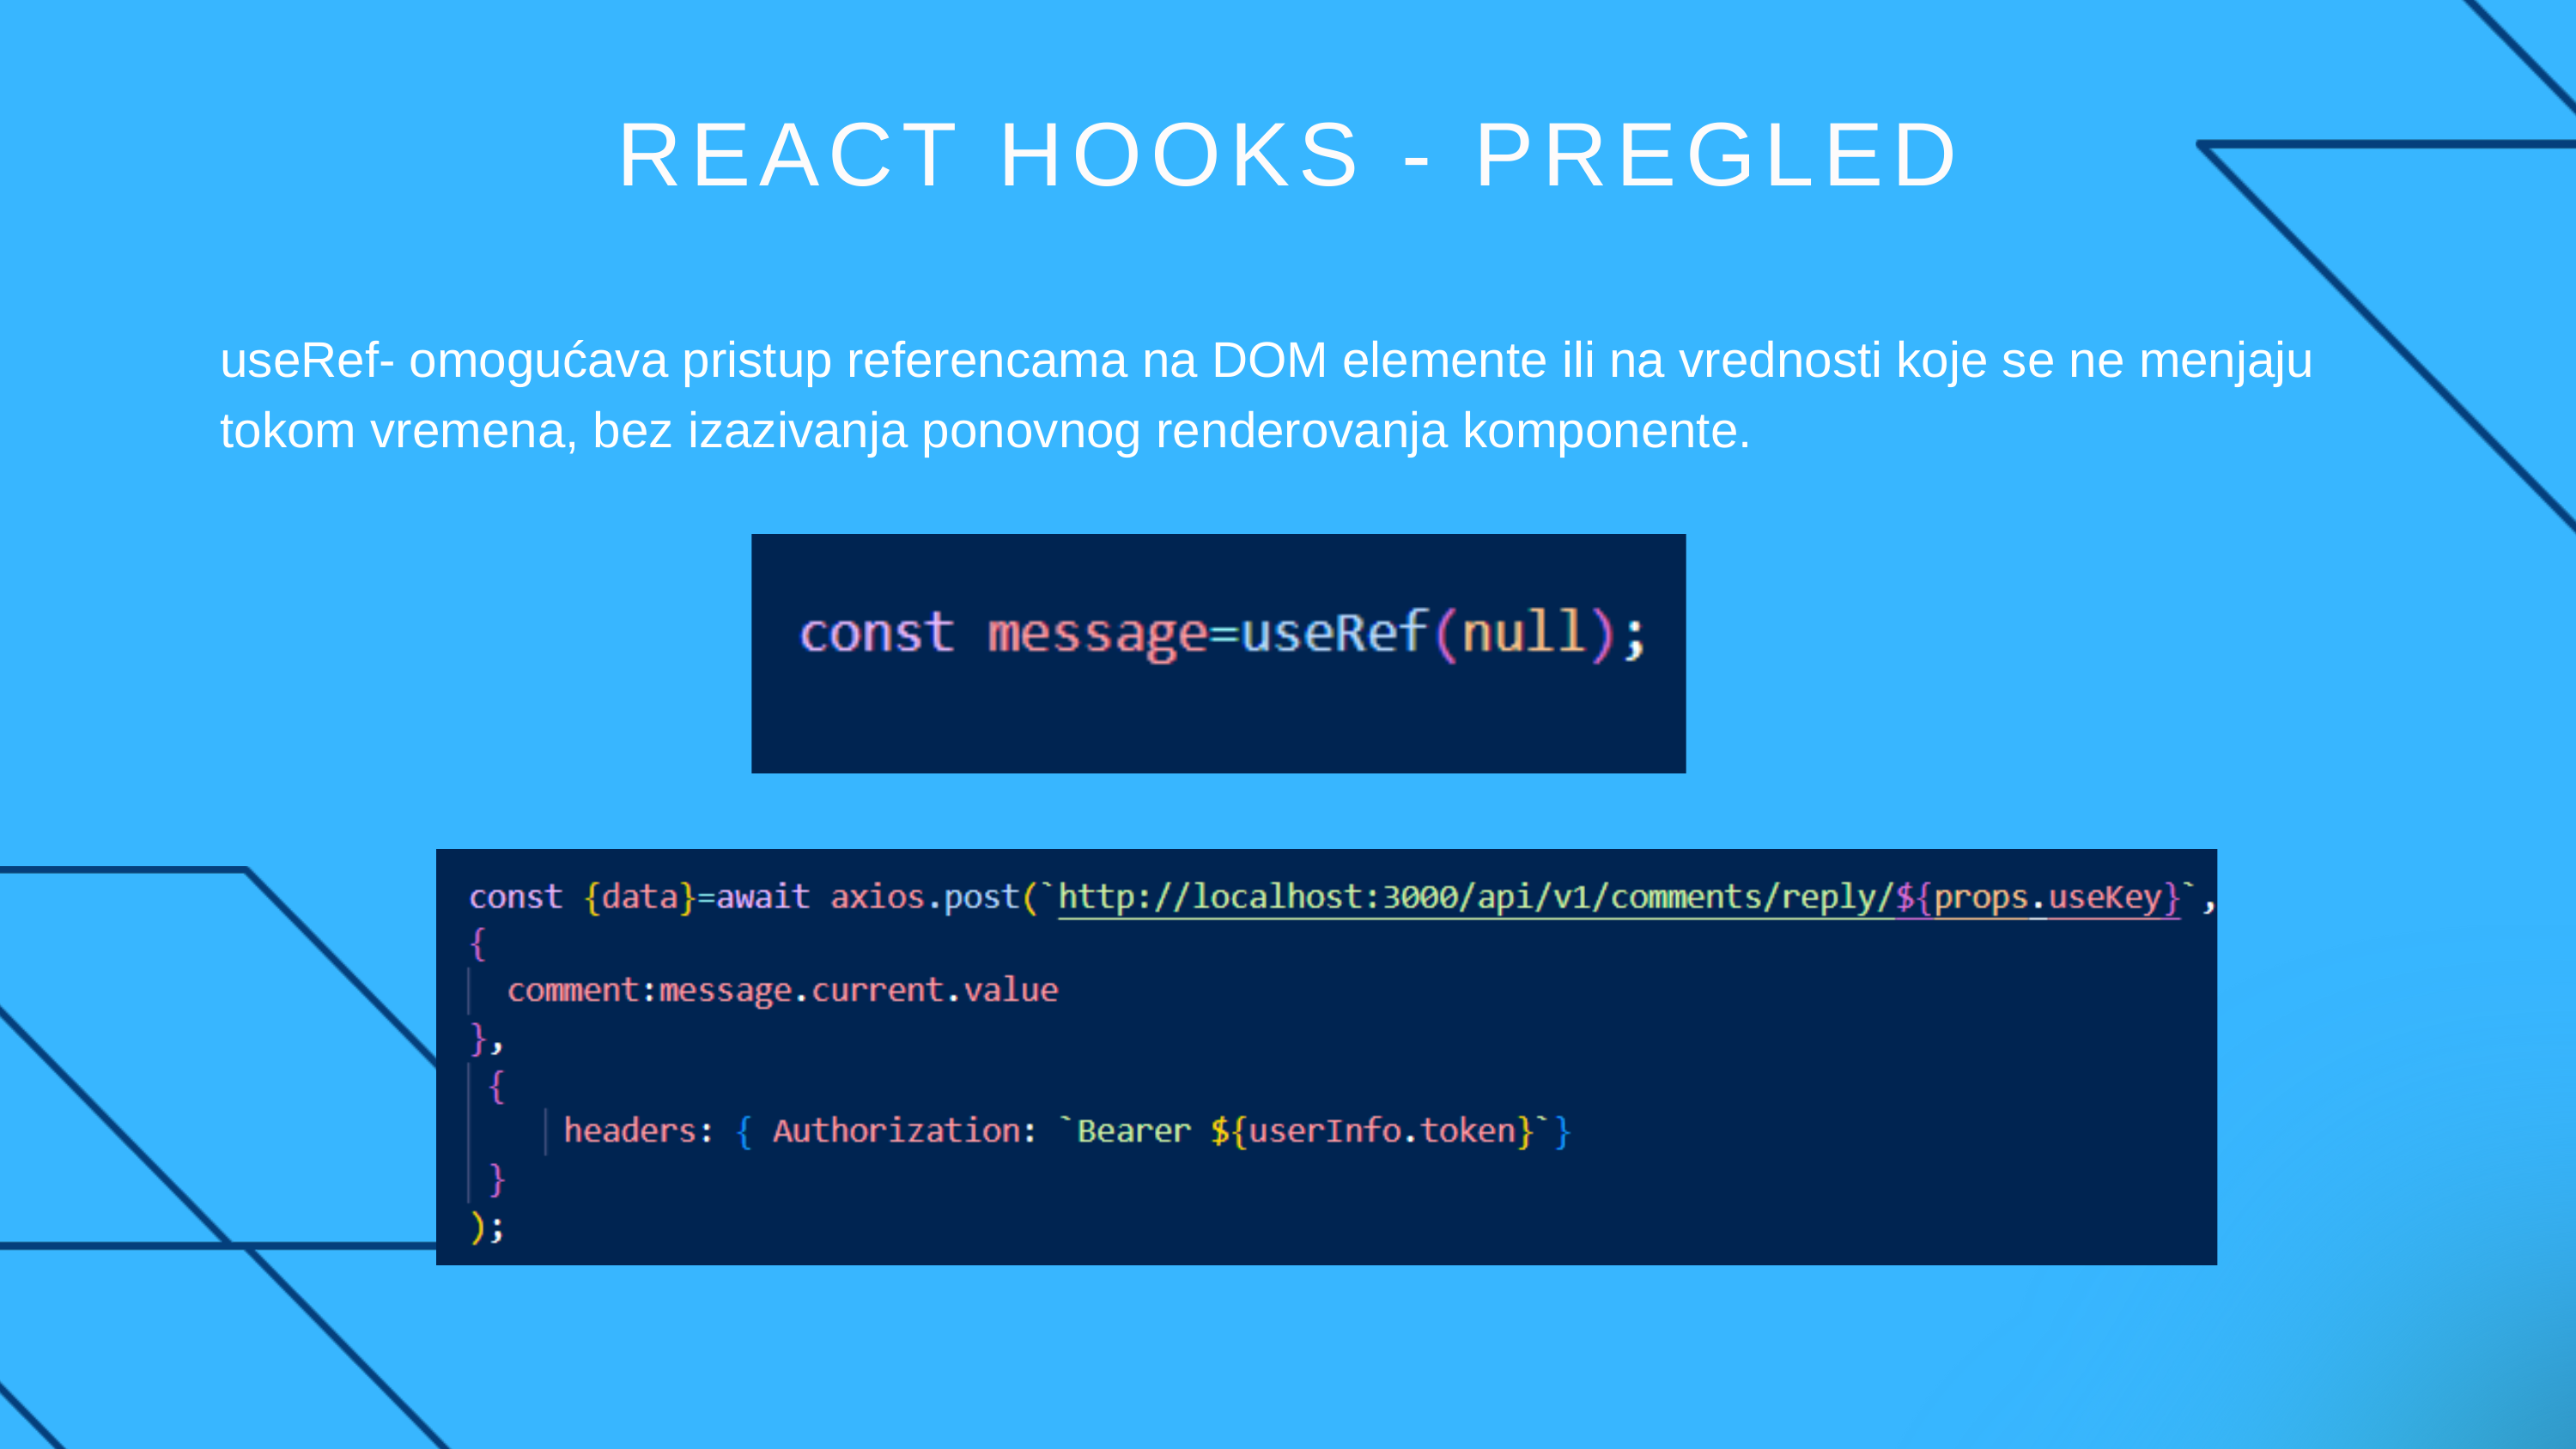

REACT HOOKS - PREGLED
useRef- omogućava pristup referencama na DOM elemente ili na vrednosti koje se ne menjaju tokom vremena, bez izazivanja ponovnog renderovanja komponente.